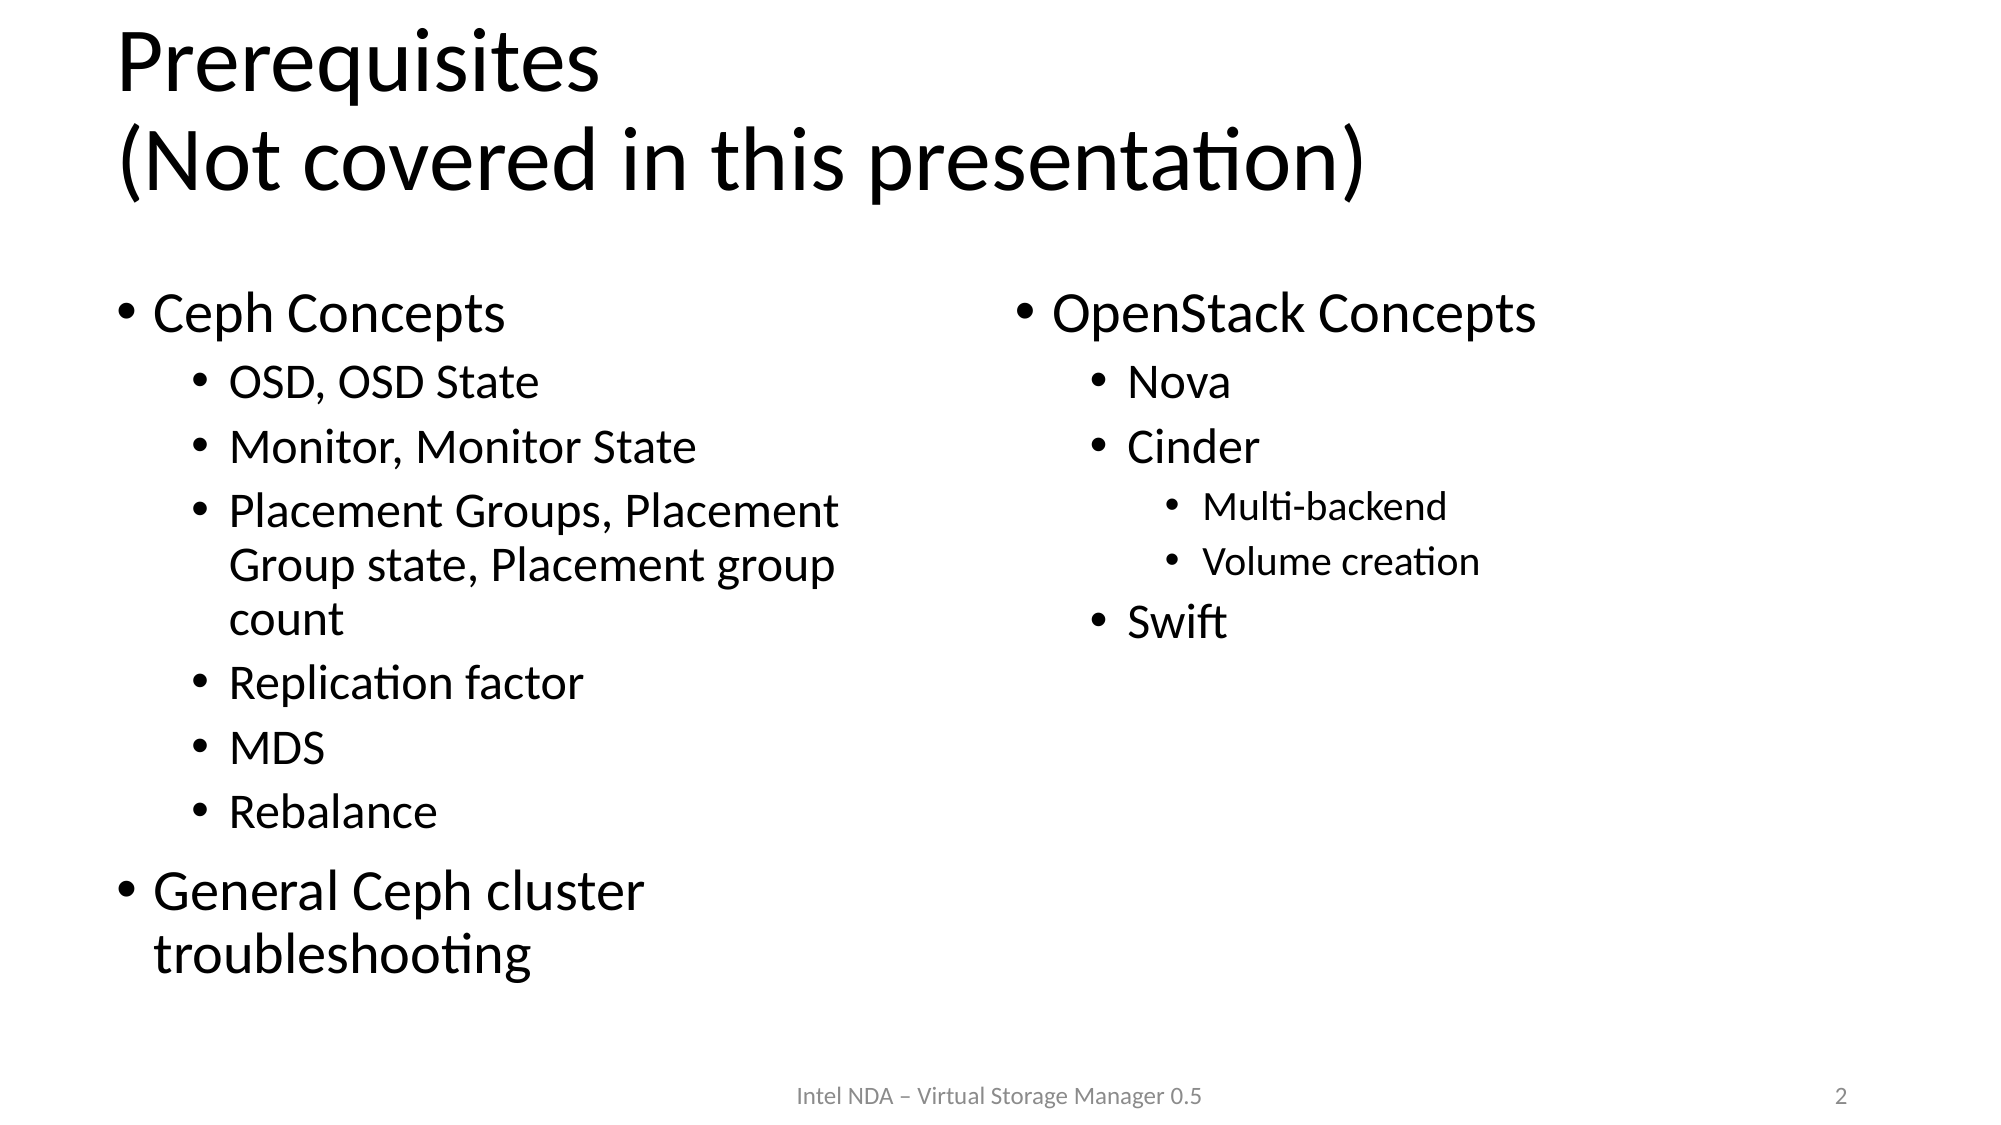

# Prerequisites (Not covered in this presentation)
Ceph Concepts
OSD, OSD State
Monitor, Monitor State
Placement Groups, Placement Group state, Placement group count
Replication factor
MDS
Rebalance
General Ceph cluster troubleshooting

OpenStack Concepts
Nova
Cinder
Multi-backend
Volume creation
Swift
2
Intel NDA – Virtual Storage Manager 0.5